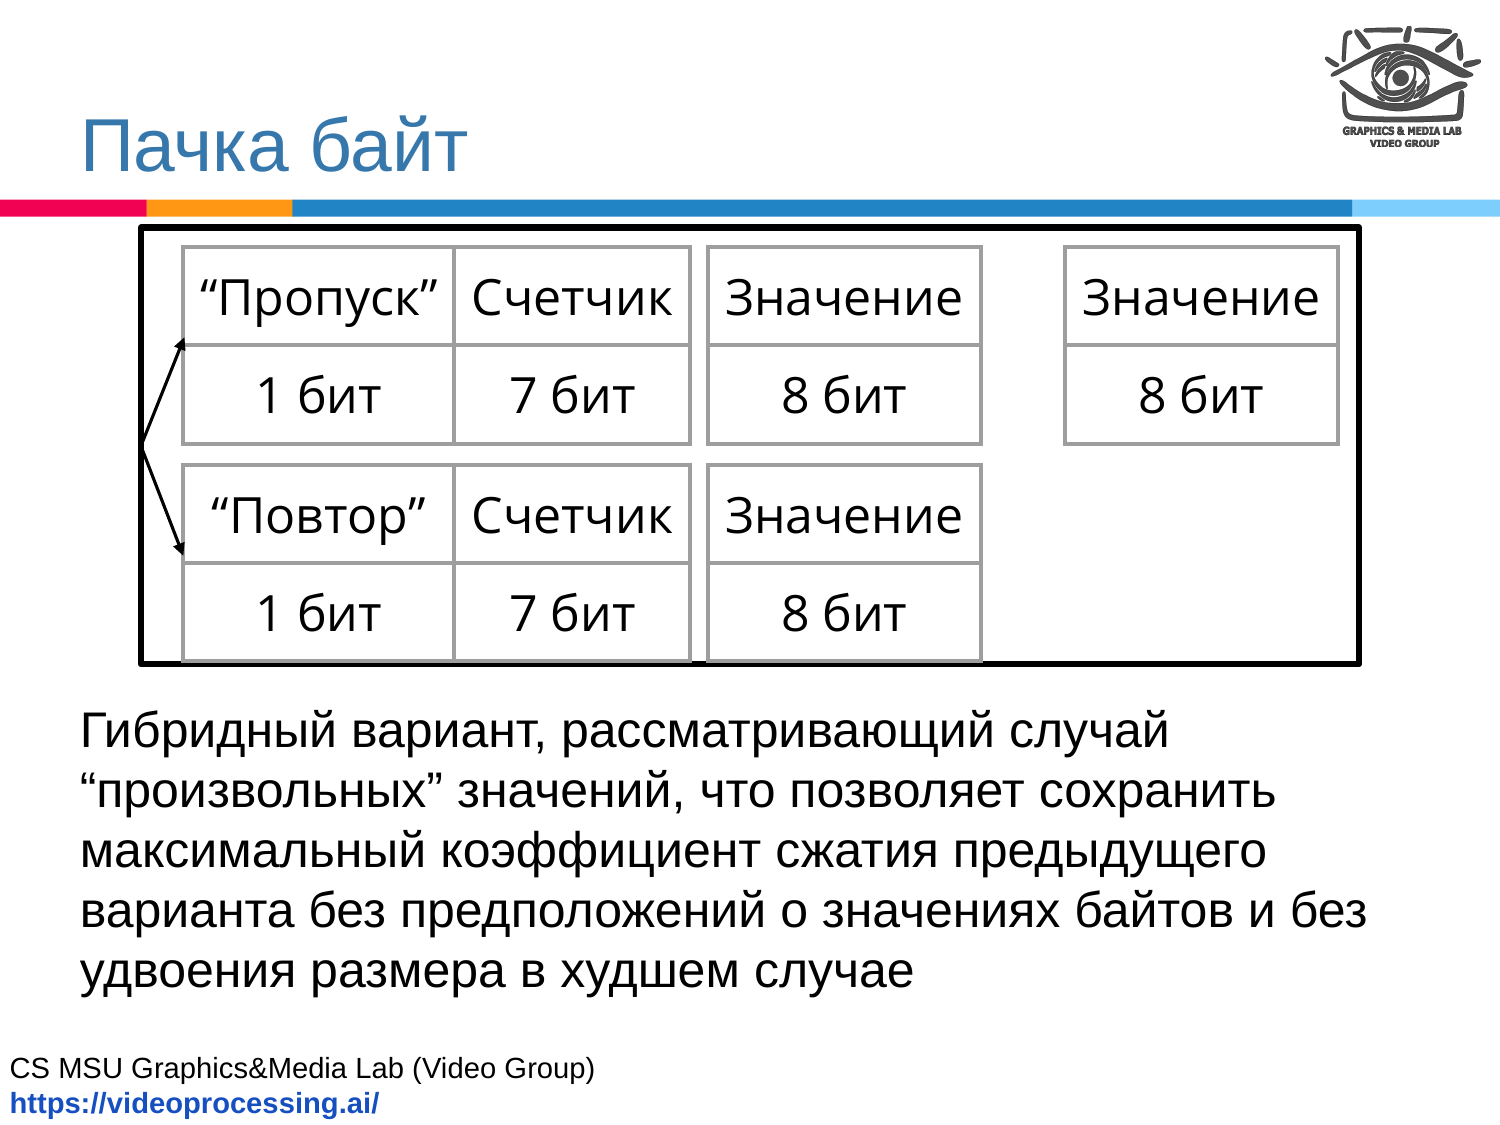

# Пачка байт

| “Пропуск” | Счетчик |
| --- | --- |
| 1 бит | 7 бит |
| Значение |
| --- |
| 8 бит |
| Значение |
| --- |
| 8 бит |
| “Повтор” | Счетчик |
| --- | --- |
| 1 бит | 7 бит |
| Значение |
| --- |
| 8 бит |
Гибридный вариант, рассматривающий случай “произвольных” значений, что позволяет сохранить максимальный коэффициент сжатия предыдущего варианта без предположений о значениях байтов и без удвоения размера в худшем случае